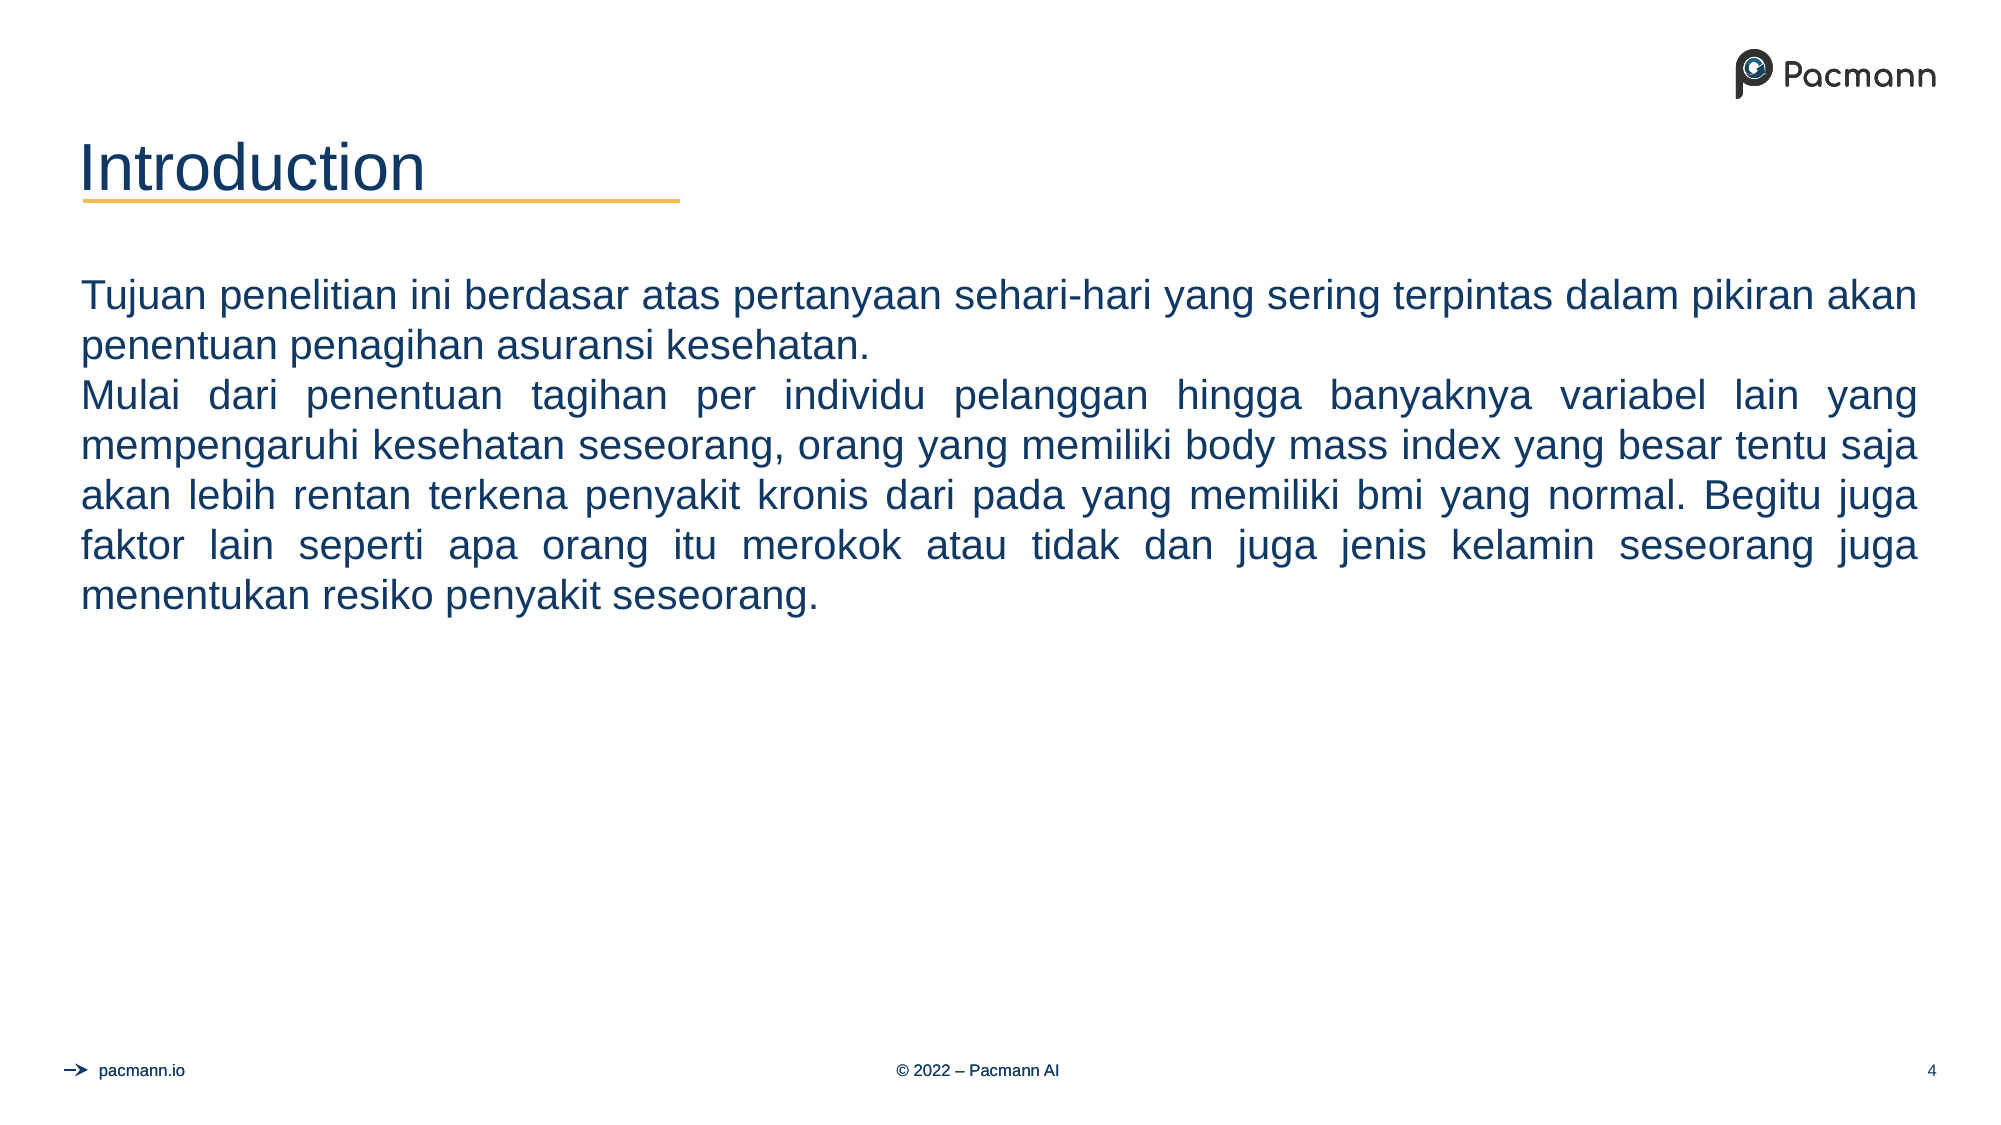

# Introduction
Tujuan penelitian ini berdasar atas pertanyaan sehari-hari yang sering terpintas dalam pikiran akan penentuan penagihan asuransi kesehatan.
Mulai dari penentuan tagihan per individu pelanggan hingga banyaknya variabel lain yang mempengaruhi kesehatan seseorang, orang yang memiliki body mass index yang besar tentu saja akan lebih rentan terkena penyakit kronis dari pada yang memiliki bmi yang normal. Begitu juga faktor lain seperti apa orang itu merokok atau tidak dan juga jenis kelamin seseorang juga menentukan resiko penyakit seseorang.